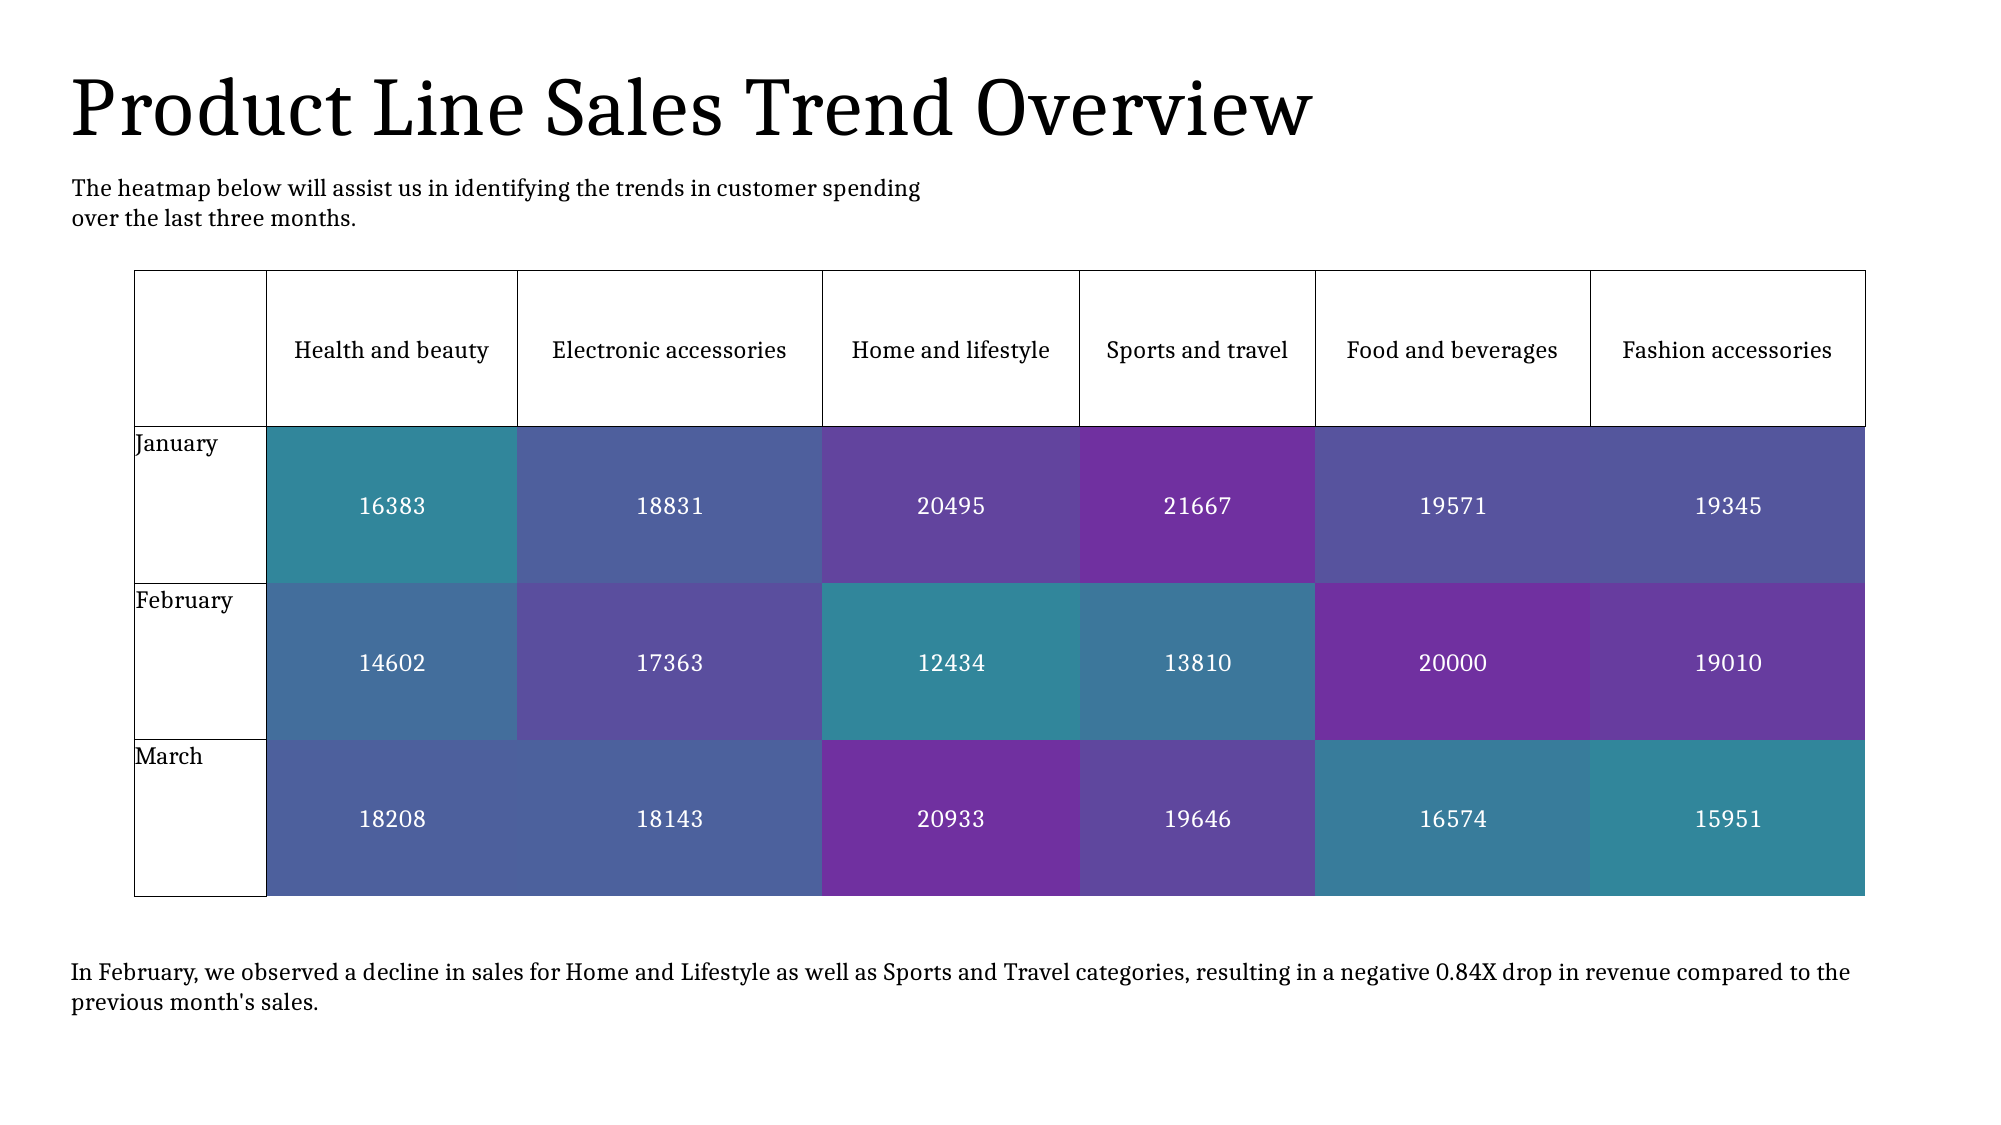

Product Line Sales Trend Overview
The heatmap below will assist us in identifying the trends in customer spending over the last three months.
|  | Health and beauty | Electronic accessories | Home and lifestyle | Sports and travel | Food and beverages | Fashion accessories |
| --- | --- | --- | --- | --- | --- | --- |
| January | 16383 | 18831 | 20495 | 21667 | 19571 | 19345 |
| February | 14602 | 17363 | 12434 | 13810 | 20000 | 19010 |
| March | 18208 | 18143 | 20933 | 19646 | 16574 | 15951 |
In February, we observed a decline in sales for Home and Lifestyle as well as Sports and Travel categories, resulting in a negative 0.84X drop in revenue compared to the previous month's sales.